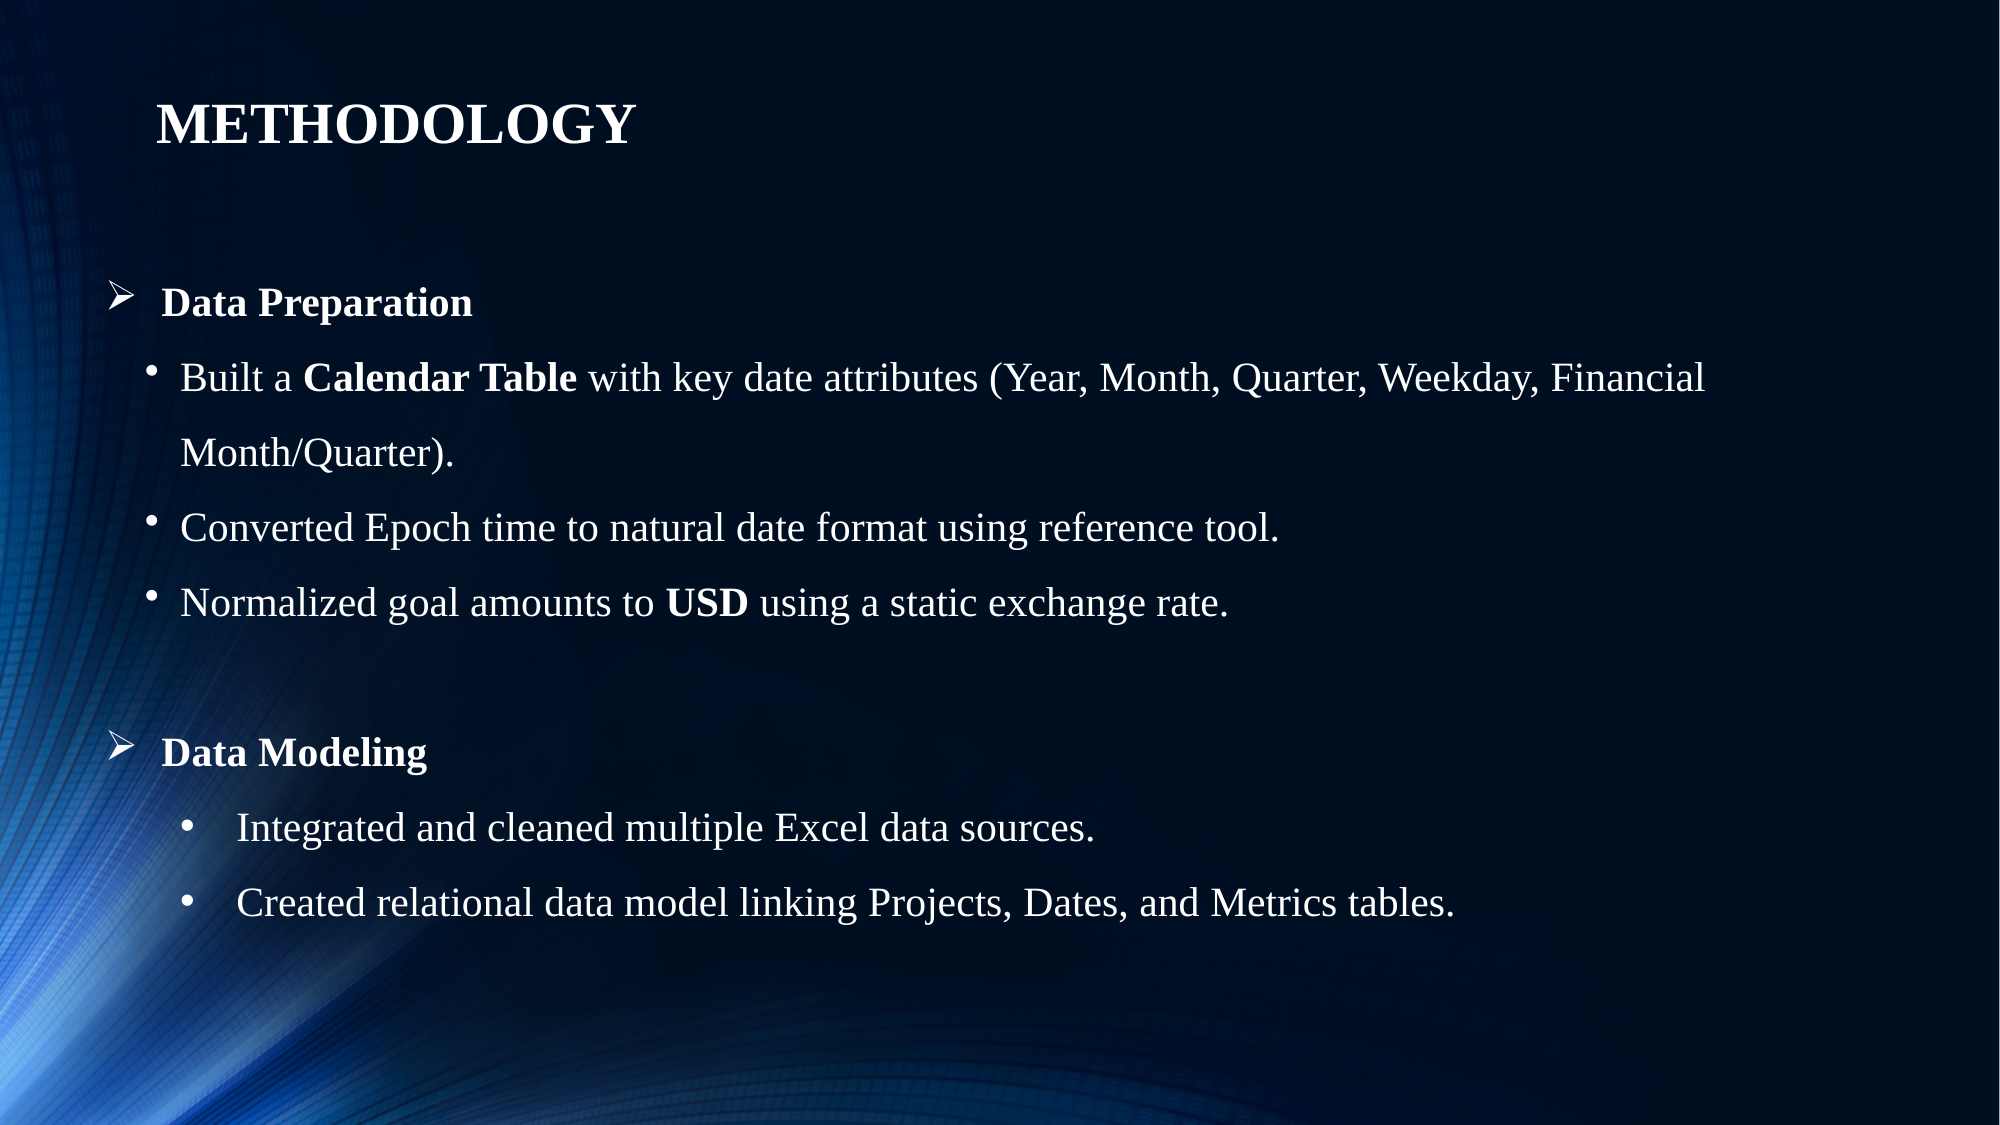

METHODOLOGY
Data Preparation
Built a Calendar Table with key date attributes (Year, Month, Quarter, Weekday, Financial Month/Quarter).
Converted Epoch time to natural date format using reference tool.
Normalized goal amounts to USD using a static exchange rate.

Data Modeling
Integrated and cleaned multiple Excel data sources.
Created relational data model linking Projects, Dates, and Metrics tables.